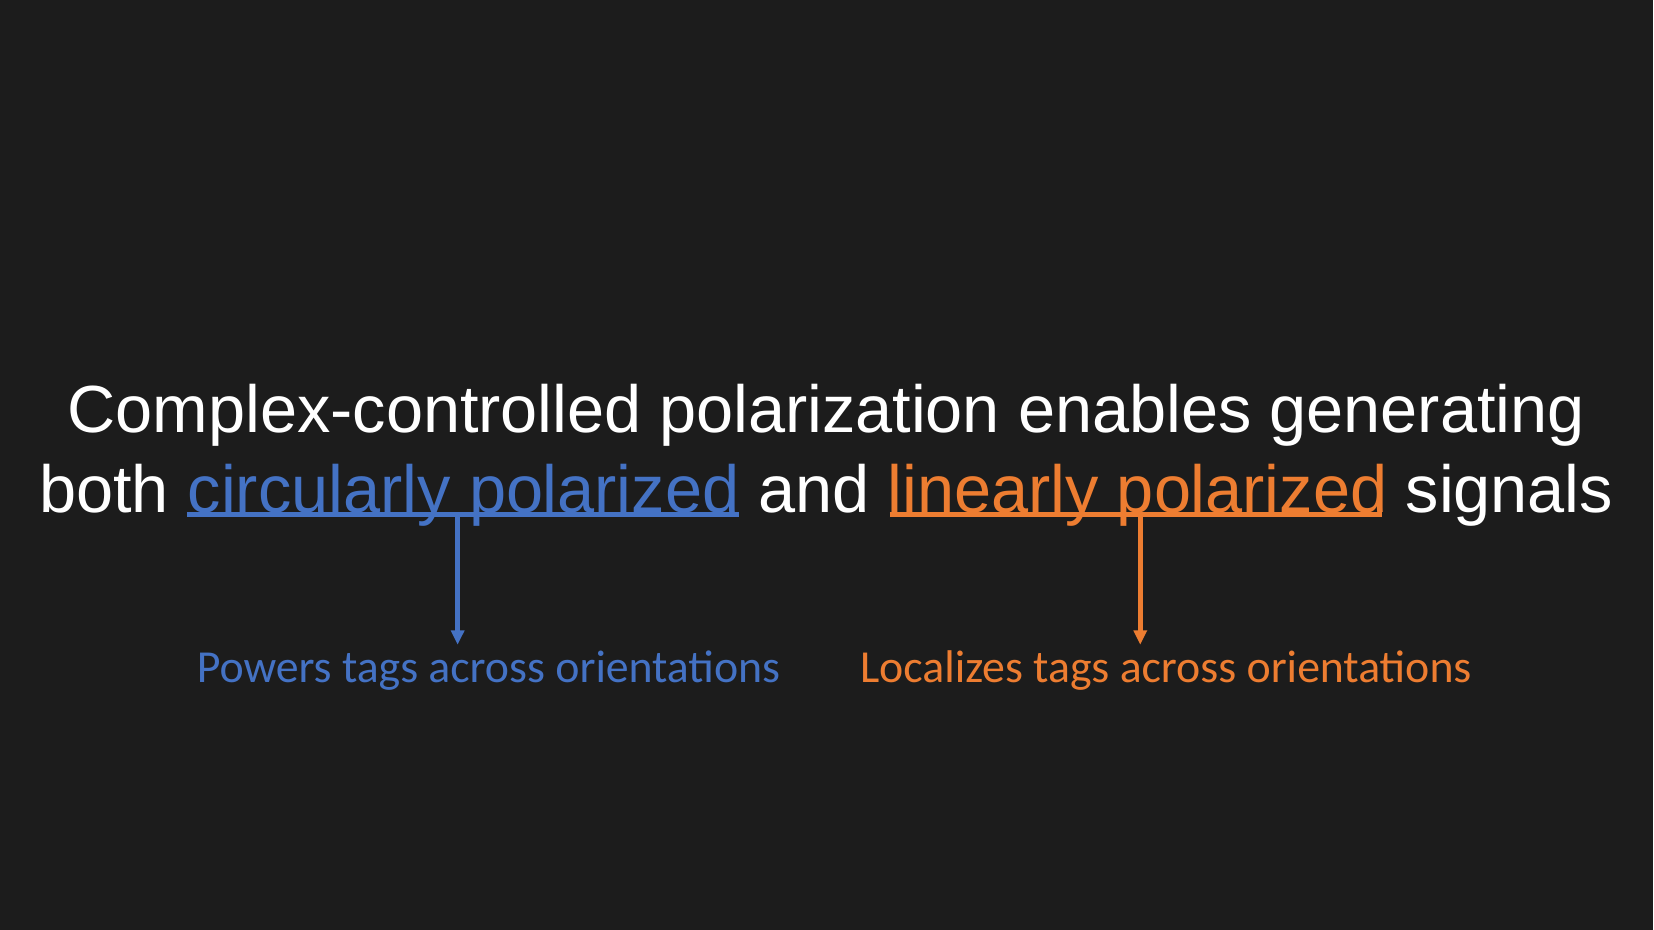

Complex-controlled polarization enables generating both circularly polarized and linearly polarized signals
Localizes tags across orientations
Powers tags across orientations